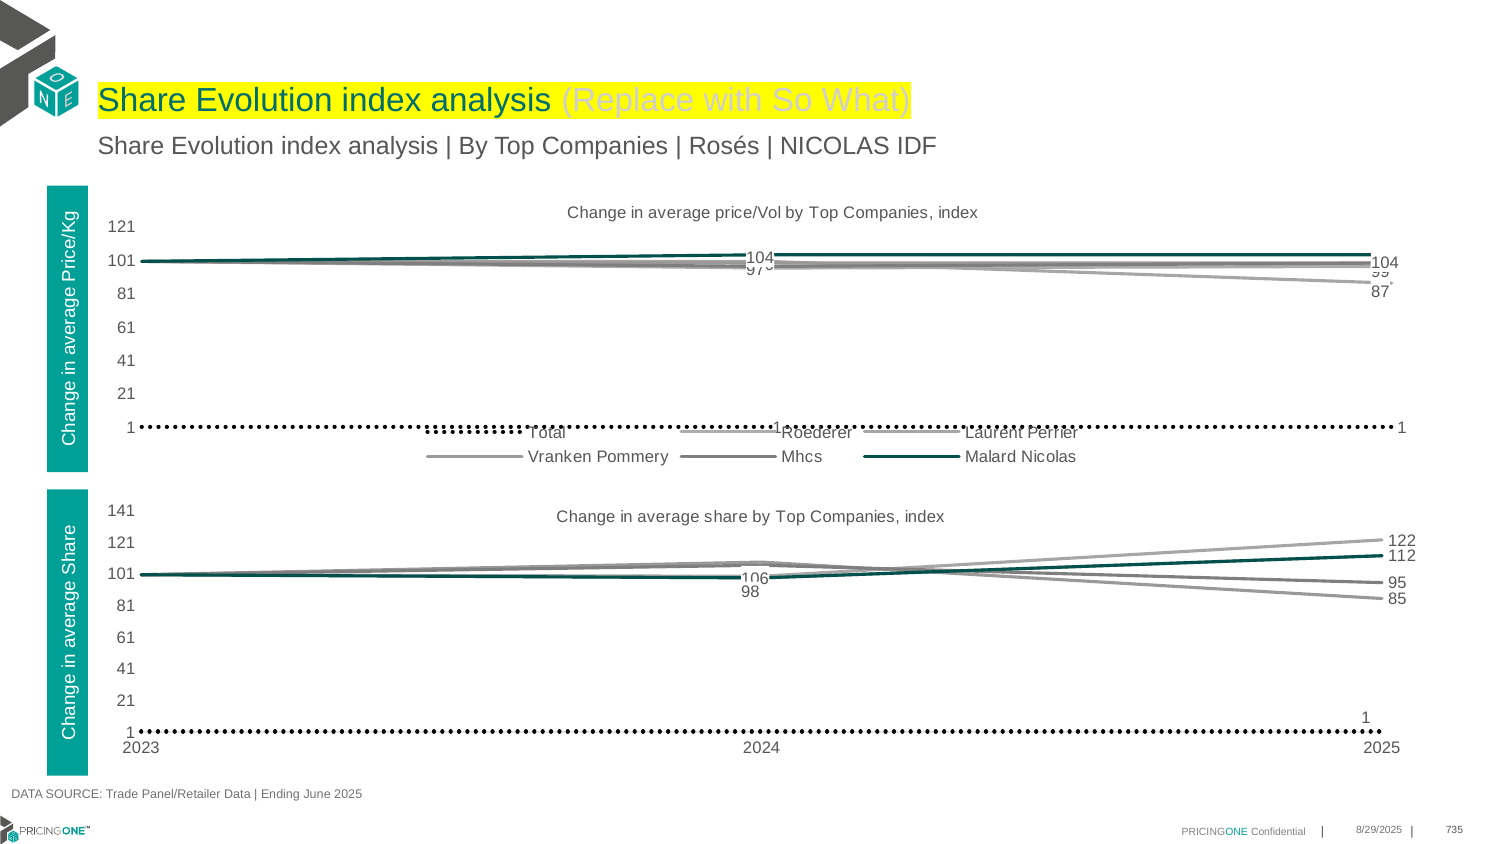

# Share Evolution index analysis (Replace with So What)
Share Evolution index analysis | By Top Companies | Rosés | NICOLAS IDF

### Chart: Change in average price/Vol by Top Companies, index

| Category | Total | Roederer | Laurent Perrier | Vranken Pommery | Mhcs | Malard Nicolas |
|---|---|---|---|---|---|---|
| 2023 | 1.0 | 100.0 | 100.0 | 100.0 | 100.0 | 100.0 |
| 2024 | 1.0260659416537201 | 96.0 | 100.0 | 99.0 | 97.0 | 104.0 |
| 2025 | 1.0023303987571206 | 97.0 | 87.0 | 99.0 | 99.0 | 104.0 |
Change in average Price/Kg

### Chart: Change in average share by Top Companies, index

| Category | Total | Roederer | Laurent Perrier | Vranken Pommery | Mhcs | Malard Nicolas |
|---|---|---|---|---|---|---|
| 2023 | 1.0 | 100.0 | 100.0 | 100.0 | 100.0 | 100.0 |
| 2024 | 1.0 | 98.0 | 99.0 | 108.0 | 106.0 | 98.0 |
| 2025 | 1.0 | 112.0 | 122.0 | 85.0 | 95.0 | 112.0 |
Change in average Share
DATA SOURCE: Trade Panel/Retailer Data | Ending June 2025

8/29/2025
735